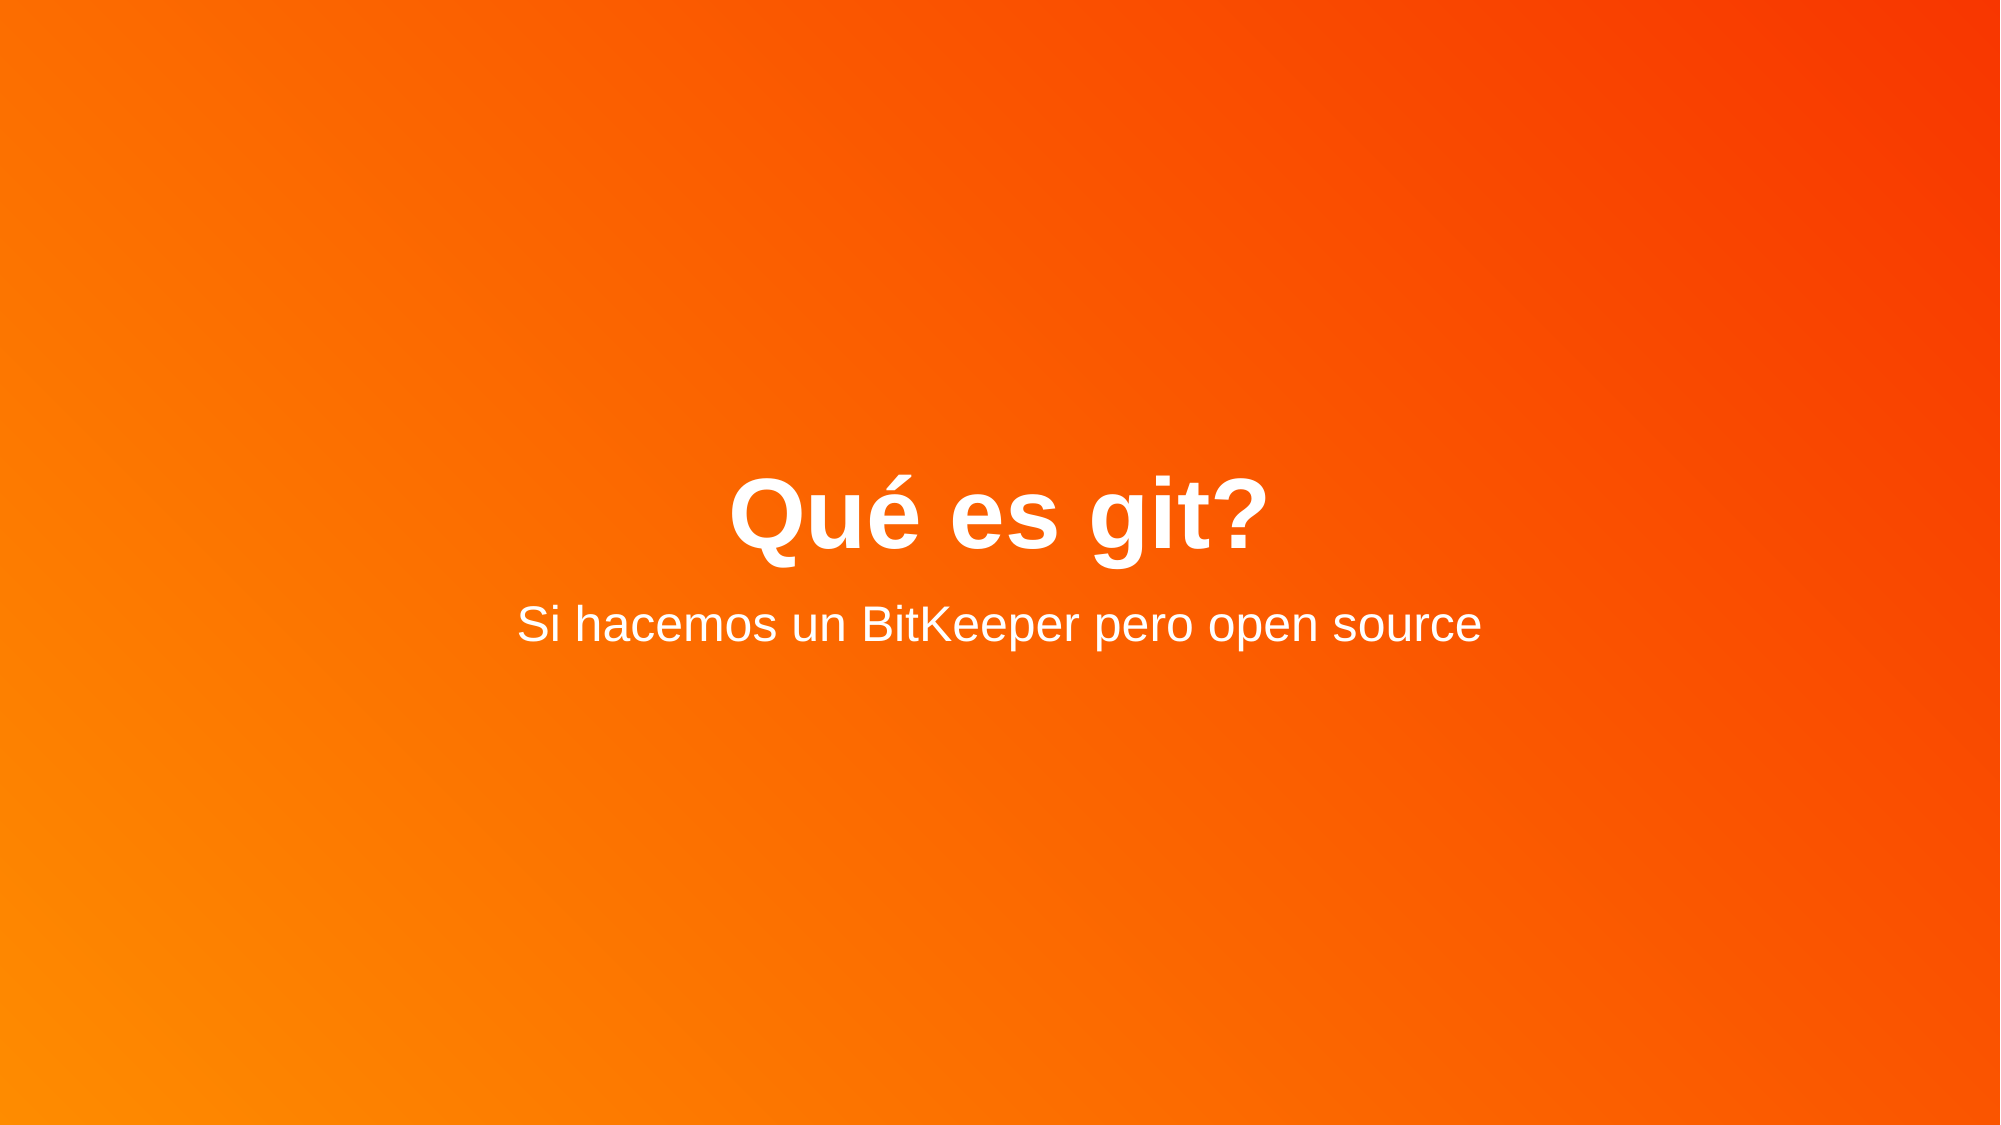

# Qué es git?
Si hacemos un BitKeeper pero open source